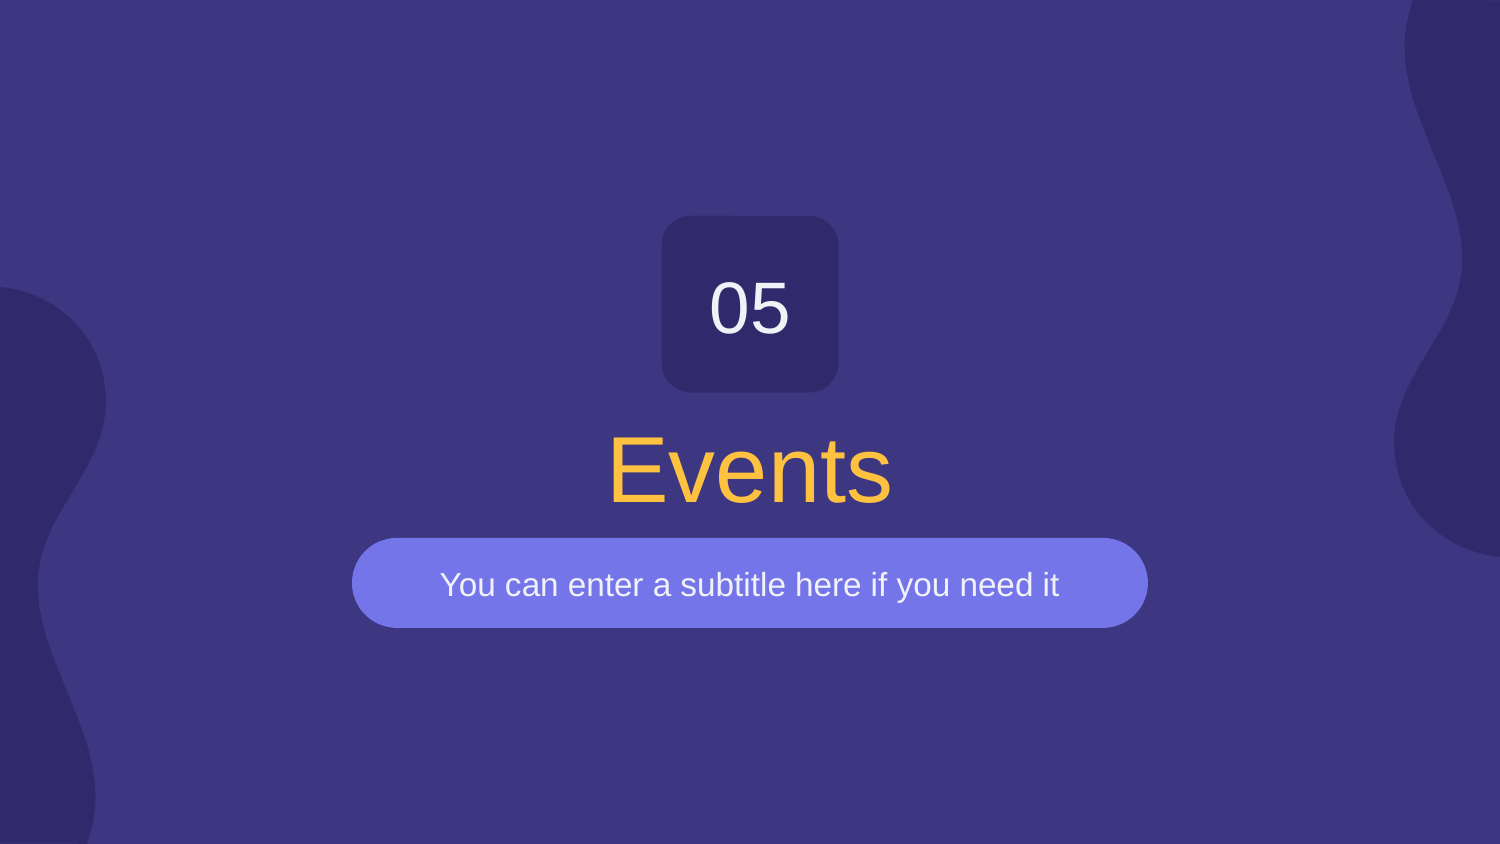

05
# Events

You can enter a subtitle here if you need it